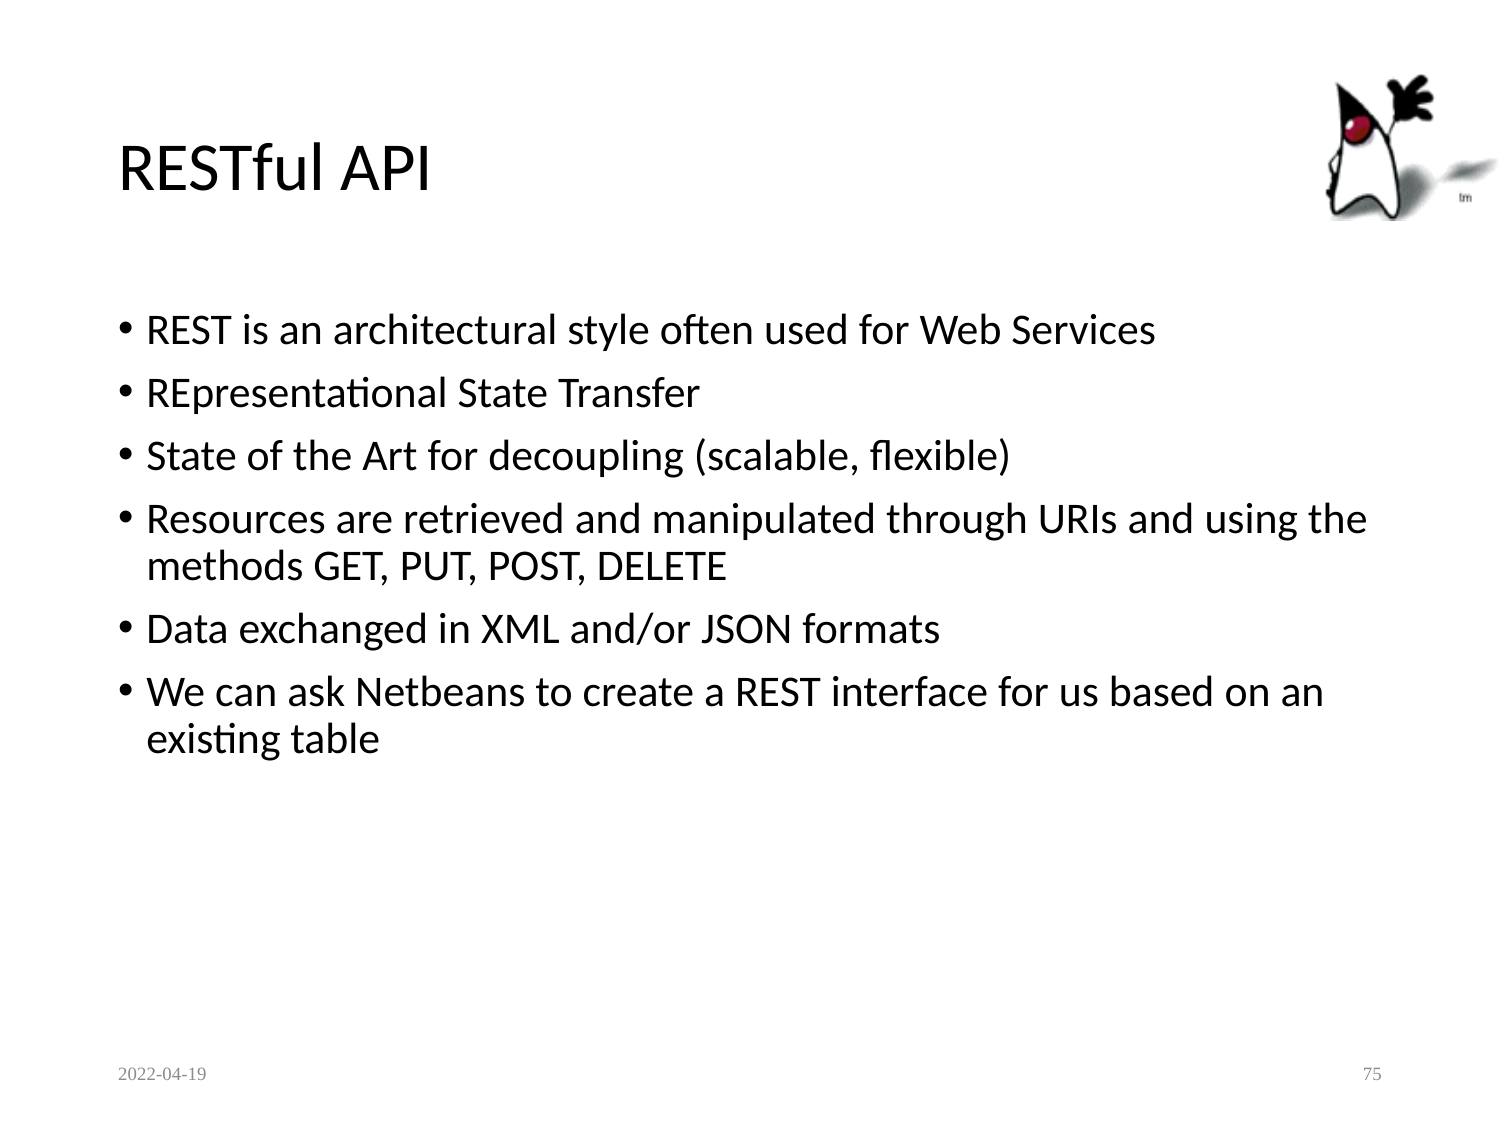

# RESTful API
REST is an architectural style often used for Web Services
REpresentational State Transfer
State of the Art for decoupling (scalable, flexible)
Resources are retrieved and manipulated through URIs and using the methods GET, PUT, POST, DELETE
Data exchanged in XML and/or JSON formats
We can ask Netbeans to create a REST interface for us based on an existing table

2022-04-19
75